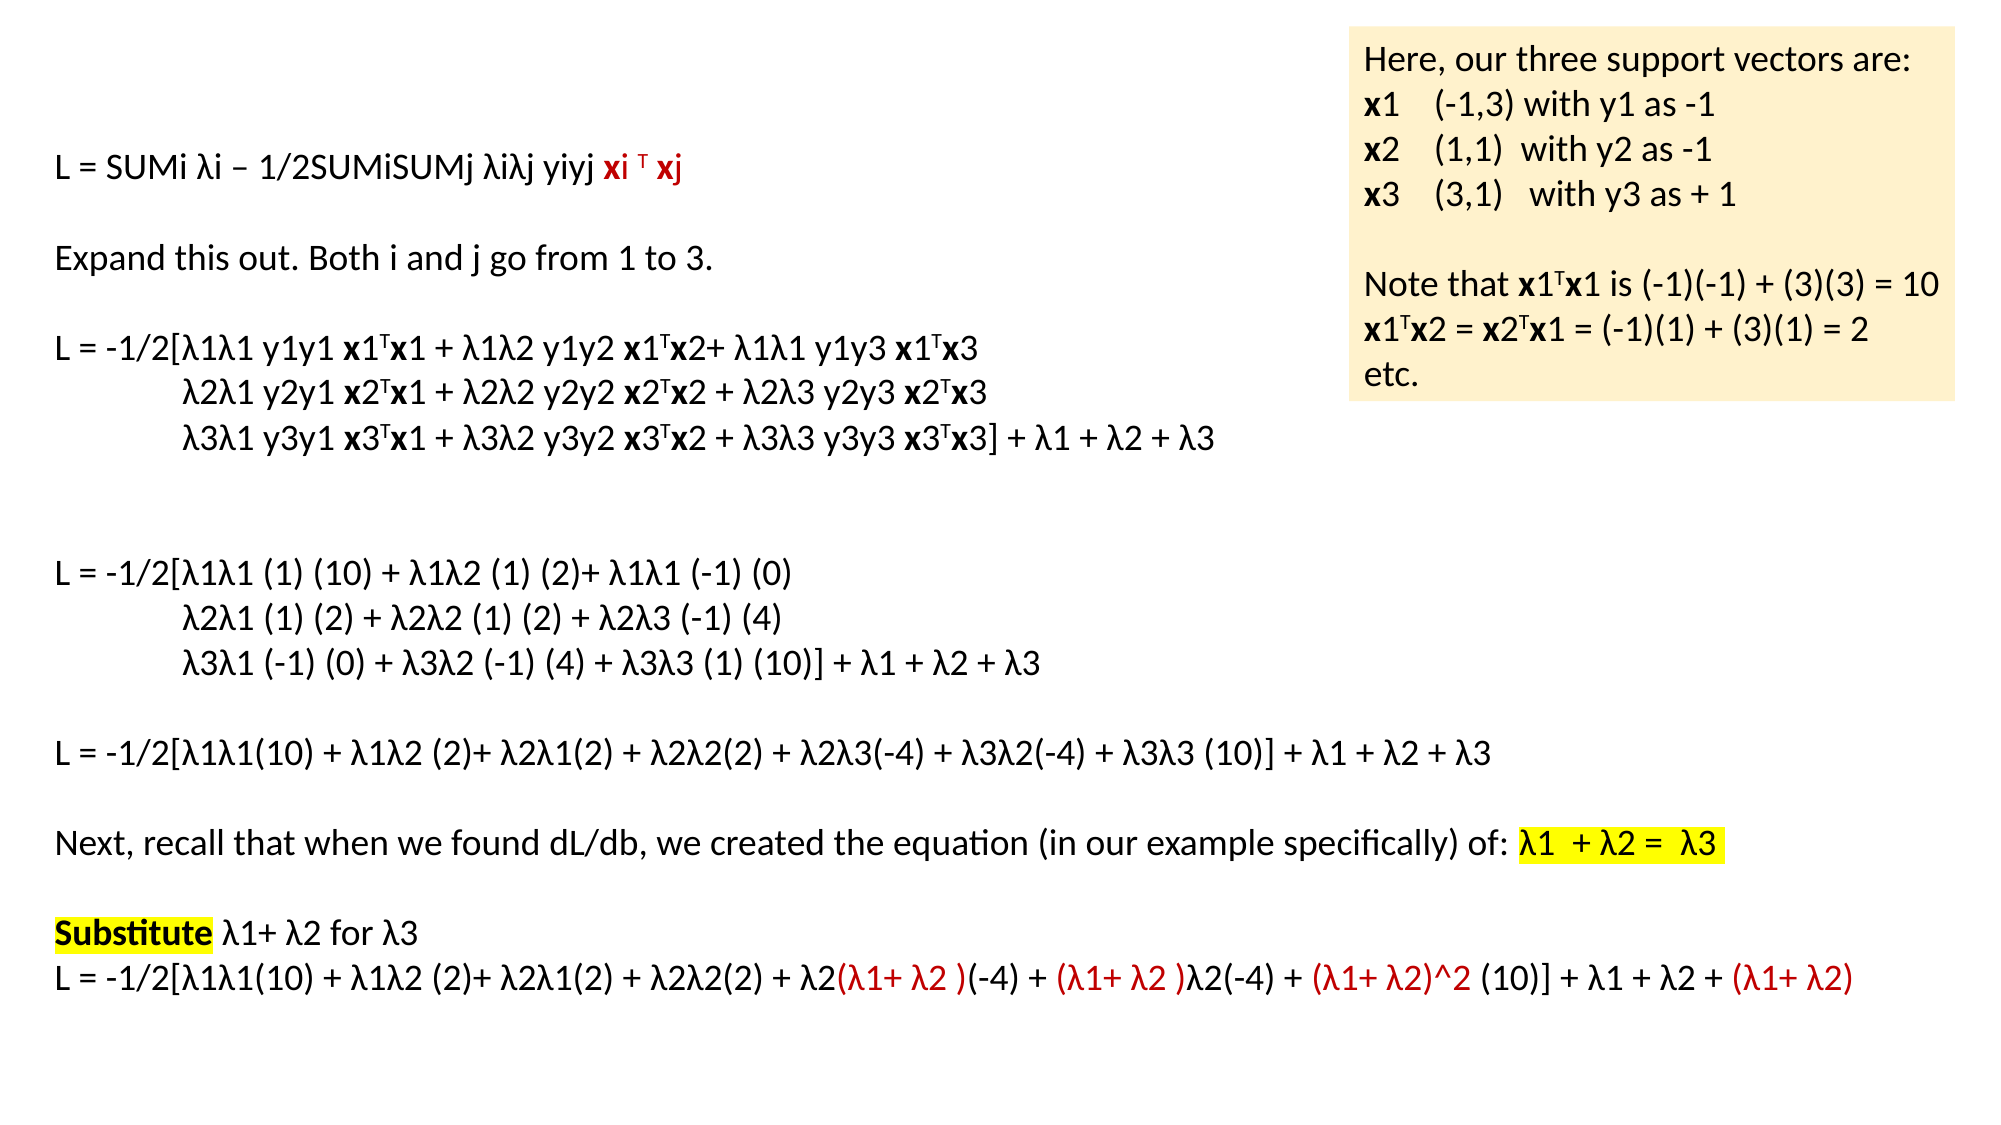

Here, our three support vectors are:
x1    (-1,3) with y1 as -1
x2    (1,1)  with y2 as -1
x3    (3,1)   with y3 as + 1

Note that x1Tx1 is (-1)(-1) + (3)(3) = 10
x1Tx2 = x2Tx1 = (-1)(1) + (3)(1) = 2
etc.
L = SUMi λi – 1/2SUMiSUMj λiλj yiyj xi T xj

Expand this out. Both i and j go from 1 to 3.

L = -1/2[λ1λ1 y1y1 x1Tx1 + λ1λ2 y1y2 x1Tx2+ λ1λ1 y1y3 x1Tx3
               λ2λ1 y2y1 x2Tx1 + λ2λ2 y2y2 x2Tx2 + λ2λ3 y2y3 x2Tx3
               λ3λ1 y3y1 x3Tx1 + λ3λ2 y3y2 x3Tx2 + λ3λ3 y3y3 x3Tx3] + λ1 + λ2 + λ3

L = -1/2[λ1λ1 (1) (10) + λ1λ2 (1) (2)+ λ1λ1 (-1) (0)
               λ2λ1 (1) (2) + λ2λ2 (1) (2) + λ2λ3 (-1) (4)
               λ3λ1 (-1) (0) + λ3λ2 (-1) (4) + λ3λ3 (1) (10)] + λ1 + λ2 + λ3

L = -1/2[λ1λ1(10) + λ1λ2 (2)+ λ2λ1(2) + λ2λ2(2) + λ2λ3(-4) + λ3λ2(-4) + λ3λ3 (10)] + λ1 + λ2 + λ3

Next, recall that when we found dL/db, we created the equation (in our example specifically) of: λ1  + λ2 =  λ3

Substitute λ1+ λ2 for λ3
L = -1/2[λ1λ1(10) + λ1λ2 (2)+ λ2λ1(2) + λ2λ2(2) + λ2(λ1+ λ2 )(-4) + (λ1+ λ2 )λ2(-4) + (λ1+ λ2)^2 (10)] + λ1 + λ2 + (λ1+ λ2)